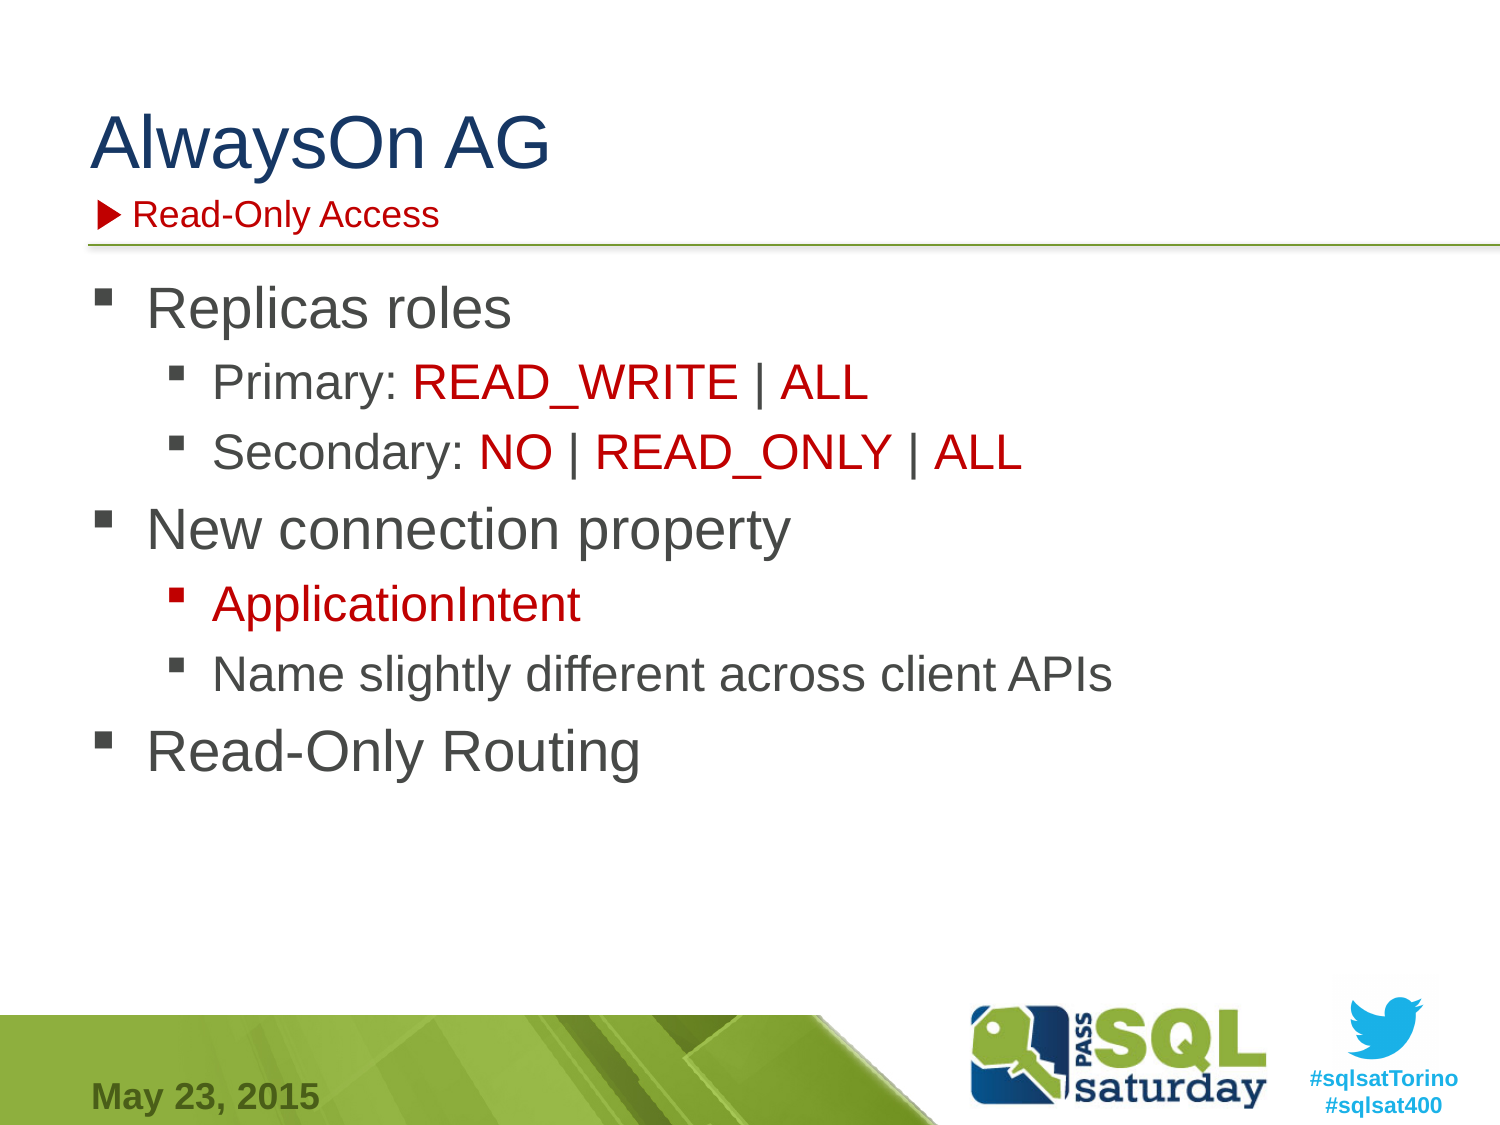

# AlwaysOn AG
Read-Only Access
Replicas roles
Primary: READ_WRITE | ALL
Secondary: NO | READ_ONLY | ALL
New connection property
ApplicationIntent
Name slightly different across client APIs
Read-Only Routing